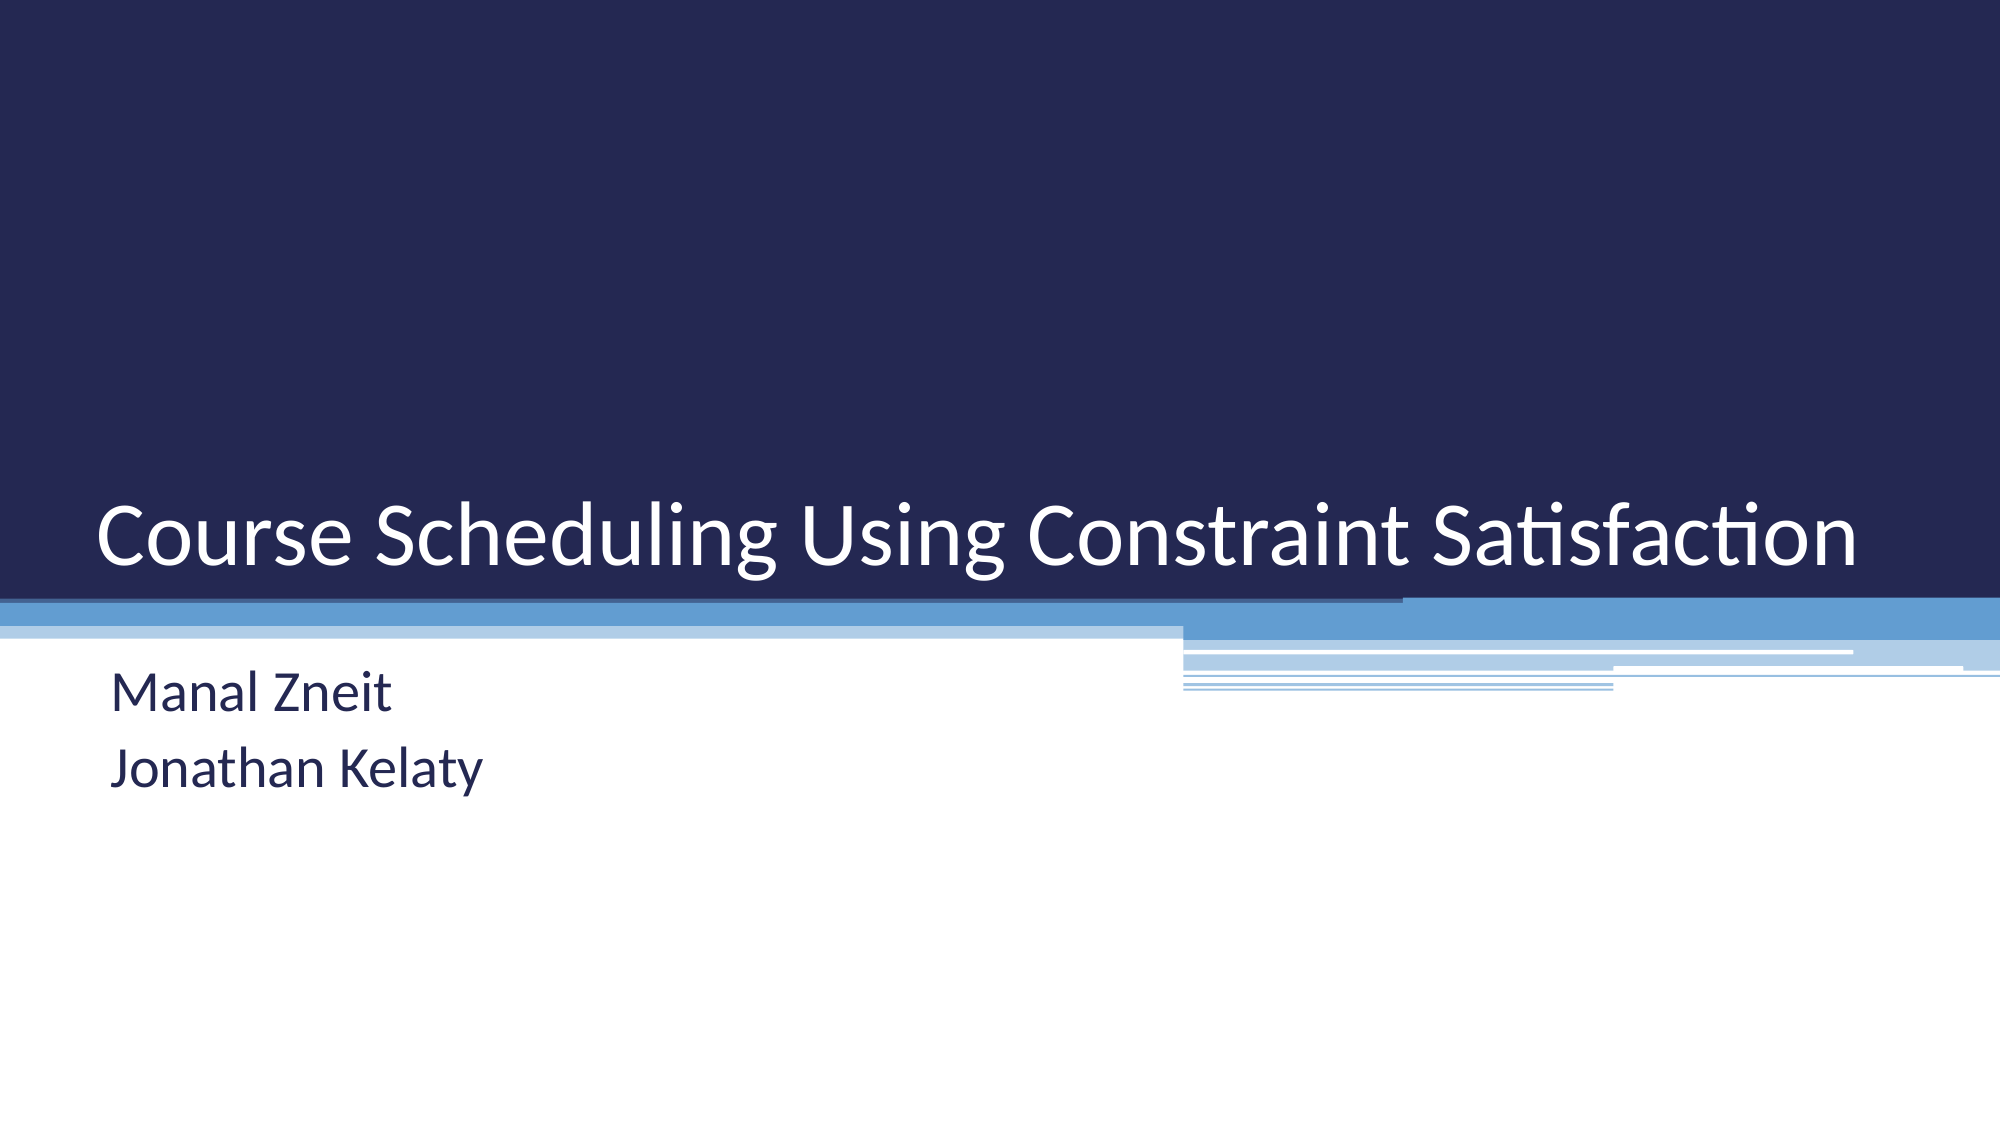

# Course Scheduling Using Constraint Satisfaction
Manal Zneit
Jonathan Kelaty